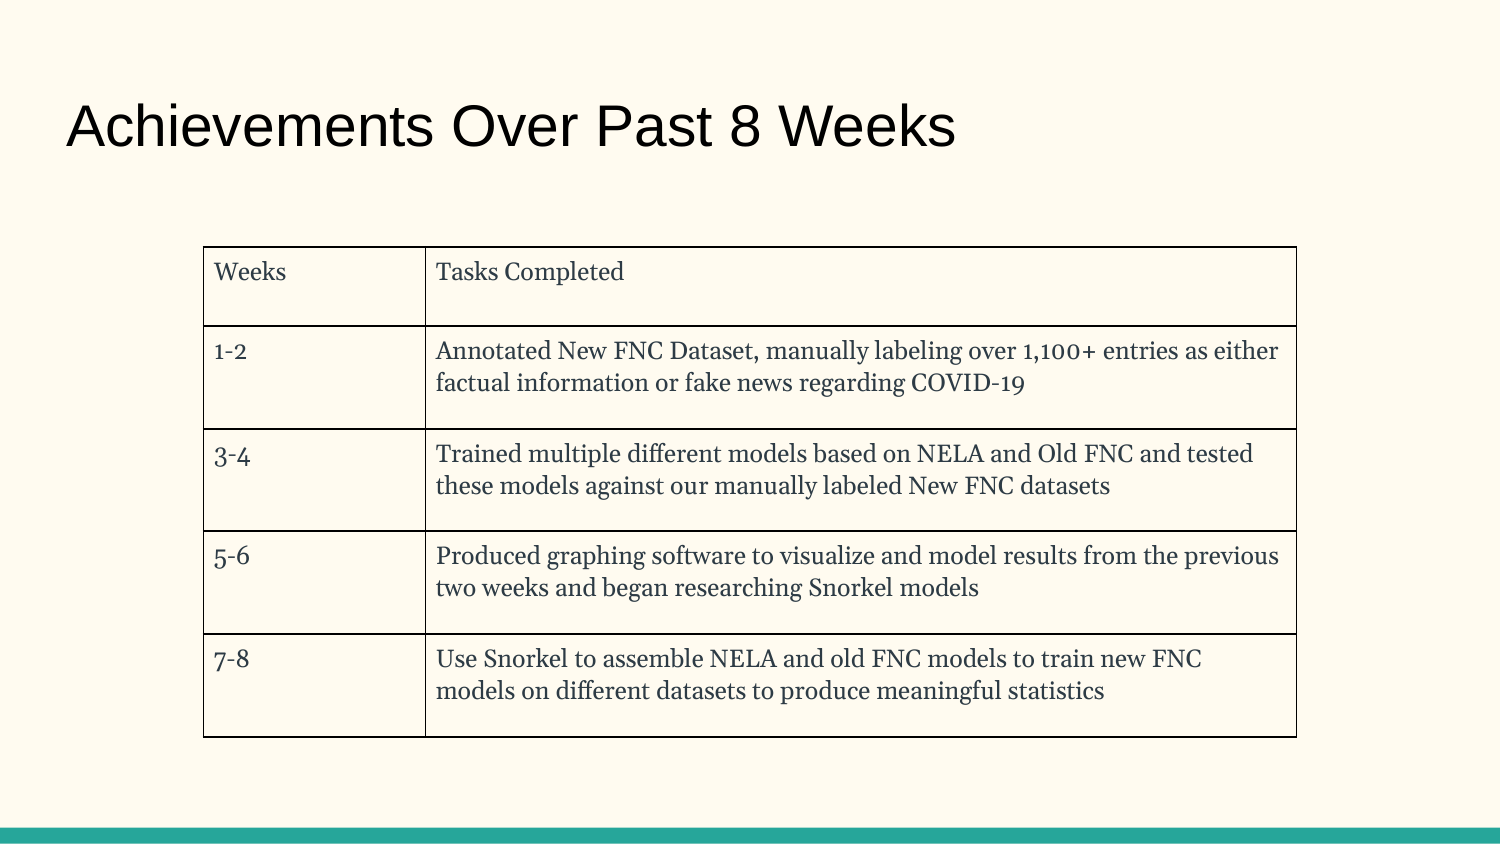

# Achievements Over Past 8 Weeks
| Weeks | Tasks Completed |
| --- | --- |
| 1-2 | Annotated New FNC Dataset, manually labeling over 1,100+ entries as either factual information or fake news regarding COVID-19 |
| 3-4 | Trained multiple different models based on NELA and Old FNC and tested these models against our manually labeled New FNC datasets |
| 5-6 | Produced graphing software to visualize and model results from the previous two weeks and began researching Snorkel models |
| 7-8 | Use Snorkel to assemble NELA and old FNC models to train new FNC models on different datasets to produce meaningful statistics |